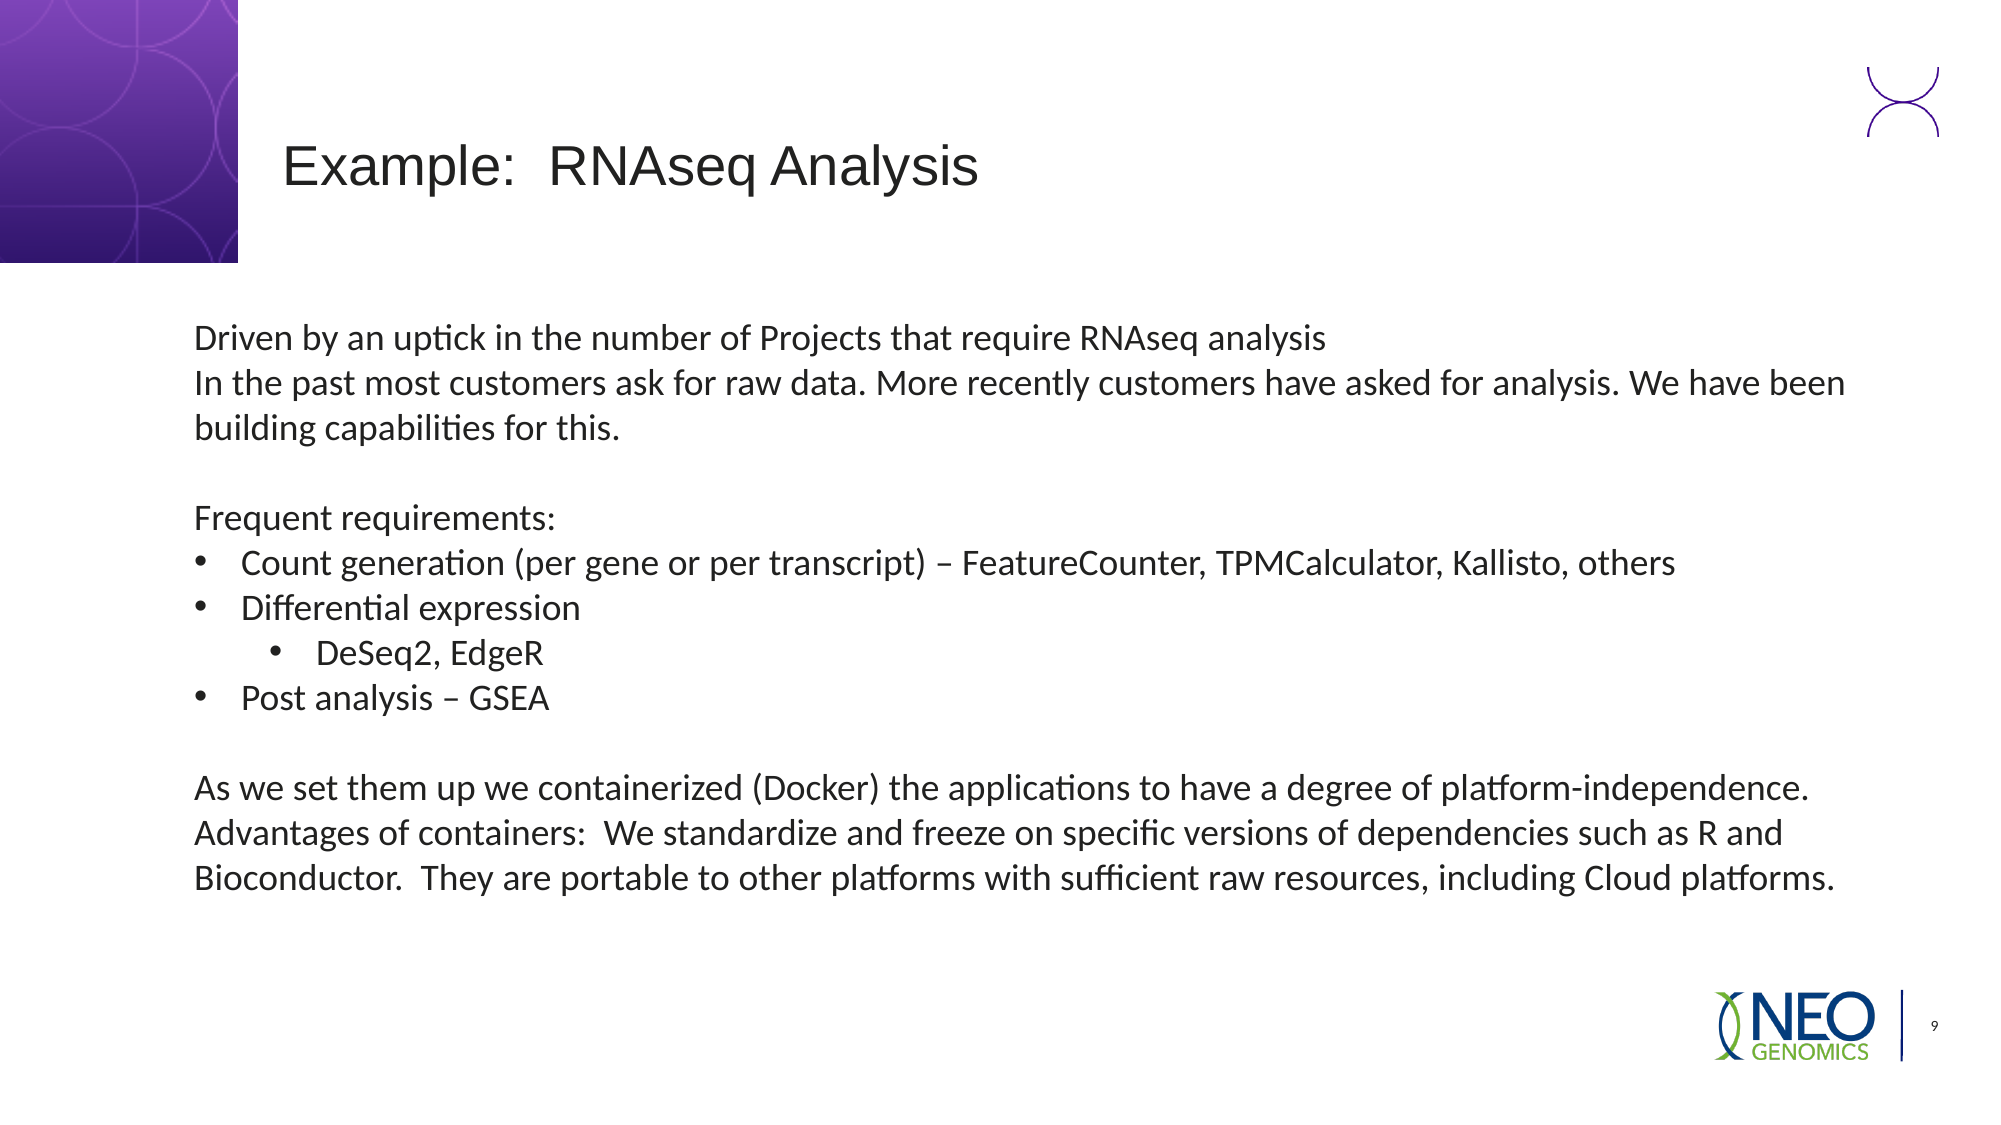

# Example:  RNAseq Analysis
Driven by an uptick in the number of Projects that require RNAseq analysis
In the past most customers ask for raw data. More recently customers have asked for analysis. We have been building capabilities for this.

Frequent requirements:
Count generation (per gene or per transcript) – FeatureCounter, TPMCalculator, Kallisto, others
Differential expression
DeSeq2, EdgeR
Post analysis – GSEA

As we set them up we containerized (Docker) the applications to have a degree of platform-independence. Advantages of containers:  We standardize and freeze on specific versions of dependencies such as R and Bioconductor.  They are portable to other platforms with sufficient raw resources, including Cloud platforms.

9